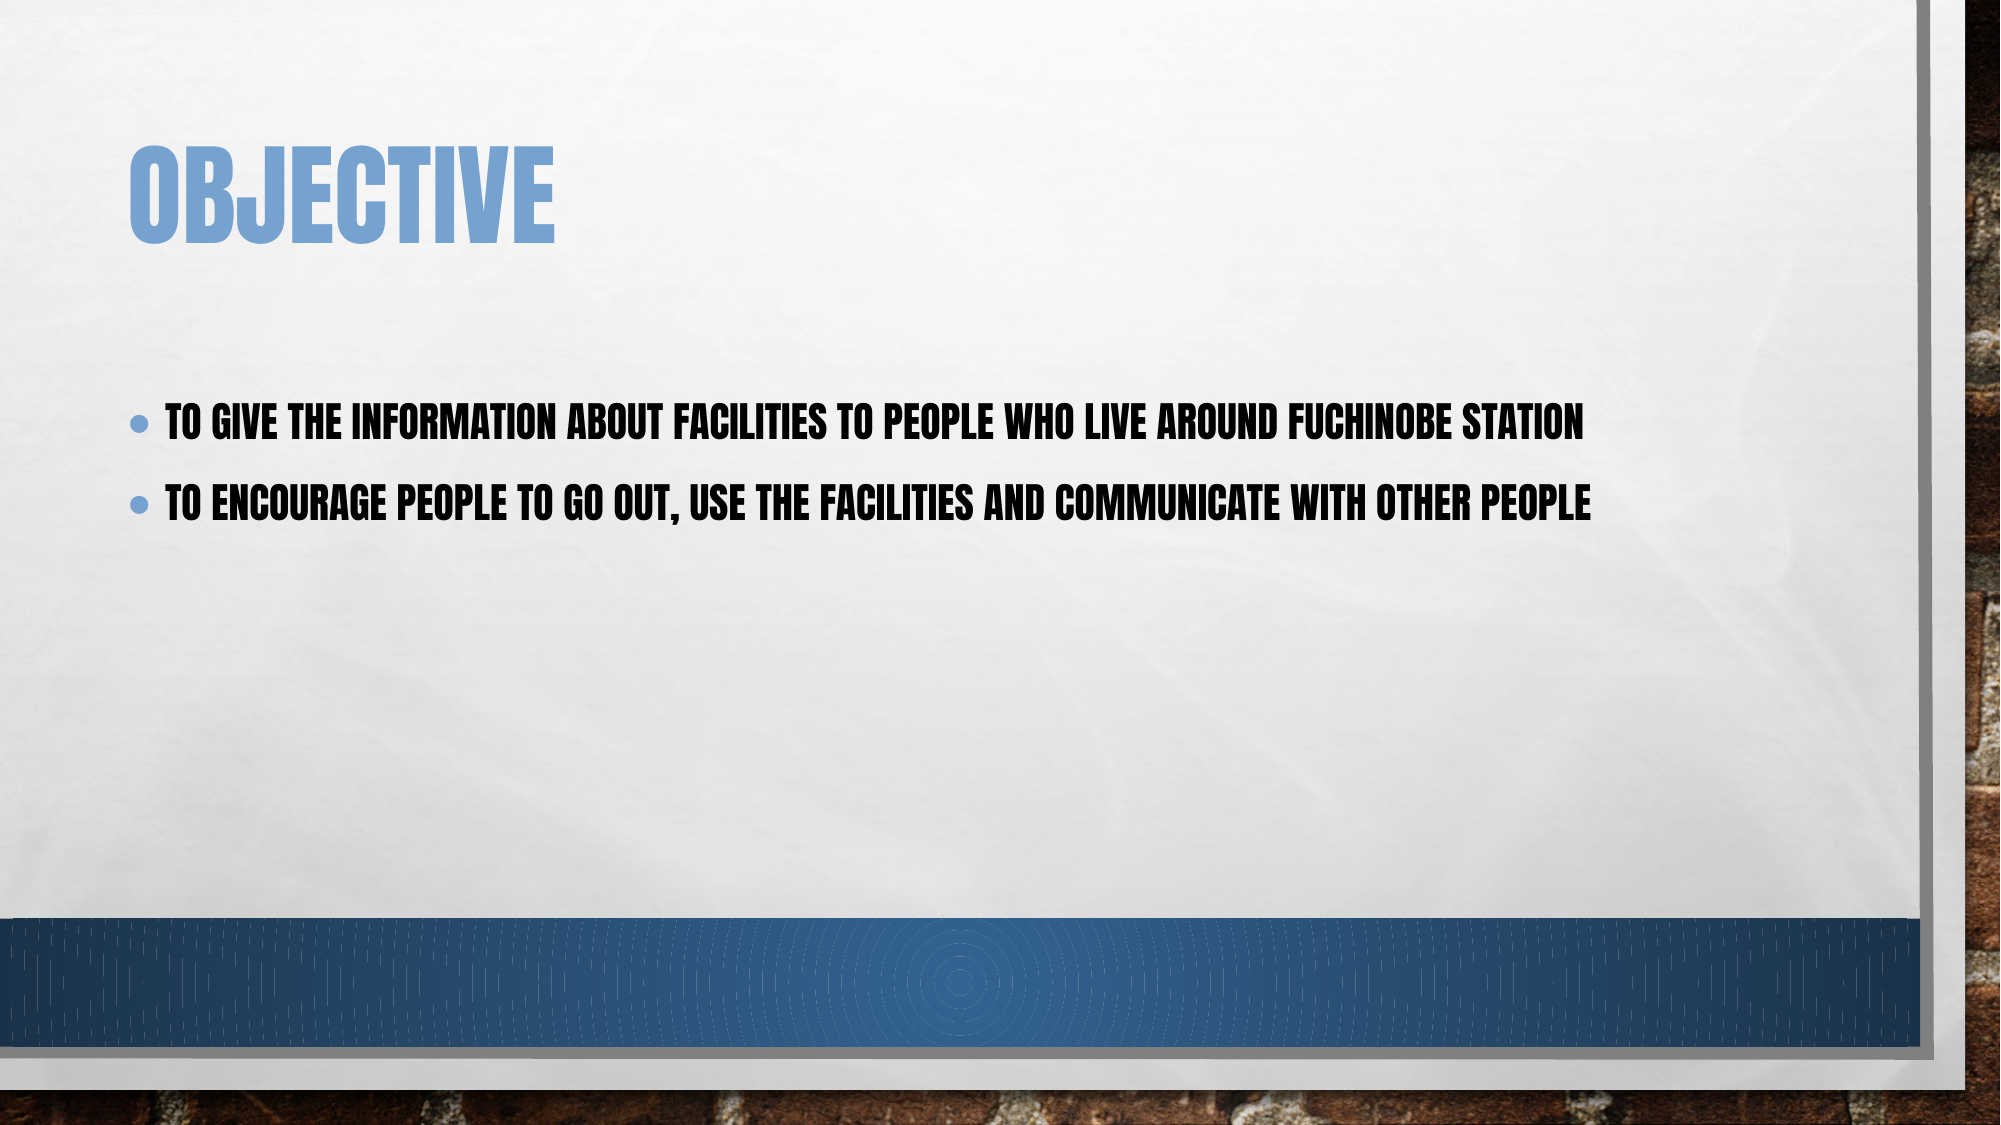

# Objective
To give the information about facilities to people who live around Fuchinobe station
To encourage people to go out, use the facilities and communicate with other people